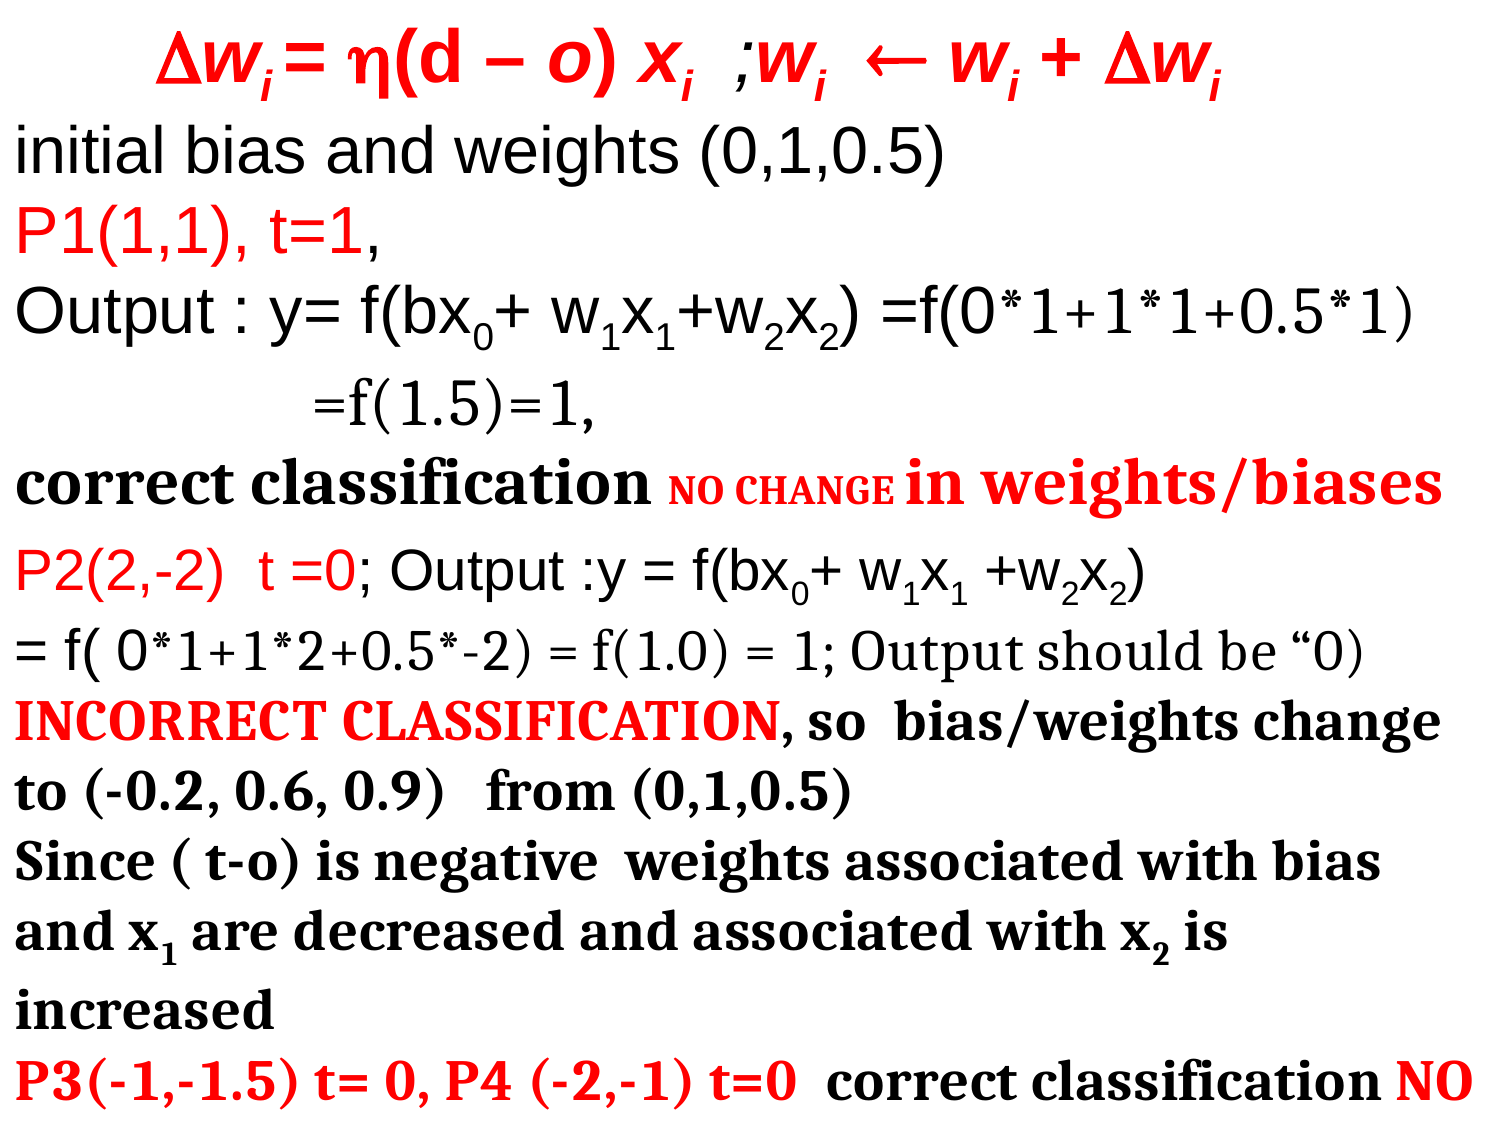

Δwi = η(d – o) xi  ;	wi  ← wi + Δwi
initial bias and weights (0,1,0.5)
P1(1,1), t=1,
Output : y= f(bx0+ w1x1+w2x2) =f(0*1+1*1+0.5*1)       	          =f(1.5)=1,
correct classification NO CHANGE in weights/biases
P2(2,-2)  t =0; Output :y = f(bx0+ w1x1 +w2x2)
= f( 0*1+1*2+0.5*-2) = f(1.0) = 1; Output should be “0)
INCORRECT CLASSIFICATION, so  bias/weights change to (-0.2, 0.6, 0.9)   from (0,1,0.5)
Since ( t-o) is negative  weights associated with bias and x1 are decreased and associated with x2 is increased
P3(-1,-1.5) t= 0, P4 (-2,-1) t=0  correct classification NO CHANGE